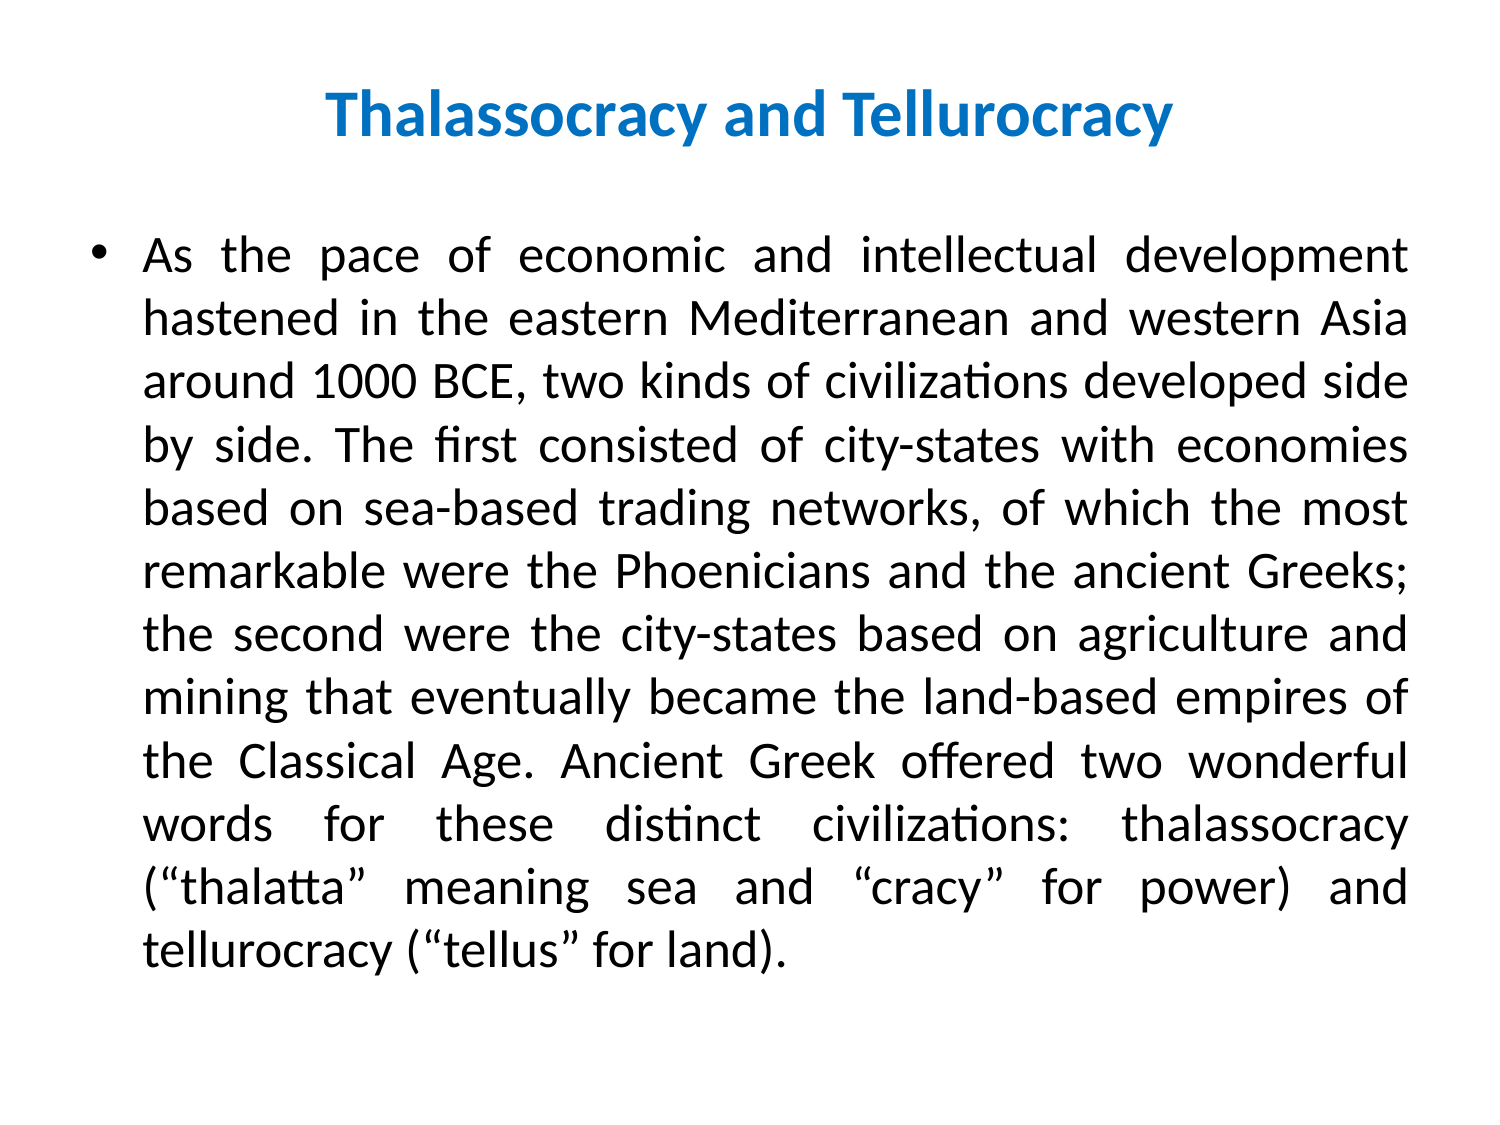

# Thalassocracy and Tellurocracy
As the pace of economic and intellectual development hastened in the eastern Mediterranean and western Asia around 1000 BCE, two kinds of civilizations developed side by side. The first consisted of city-states with economies based on sea-based trading networks, of which the most remarkable were the Phoenicians and the ancient Greeks; the second were the city-states based on agriculture and mining that eventually became the land-based empires of the Classical Age. Ancient Greek offered two wonderful words for these distinct civilizations: thalassocracy (“thalatta” meaning sea and “cracy” for power) and tellurocracy (“tellus” for land).